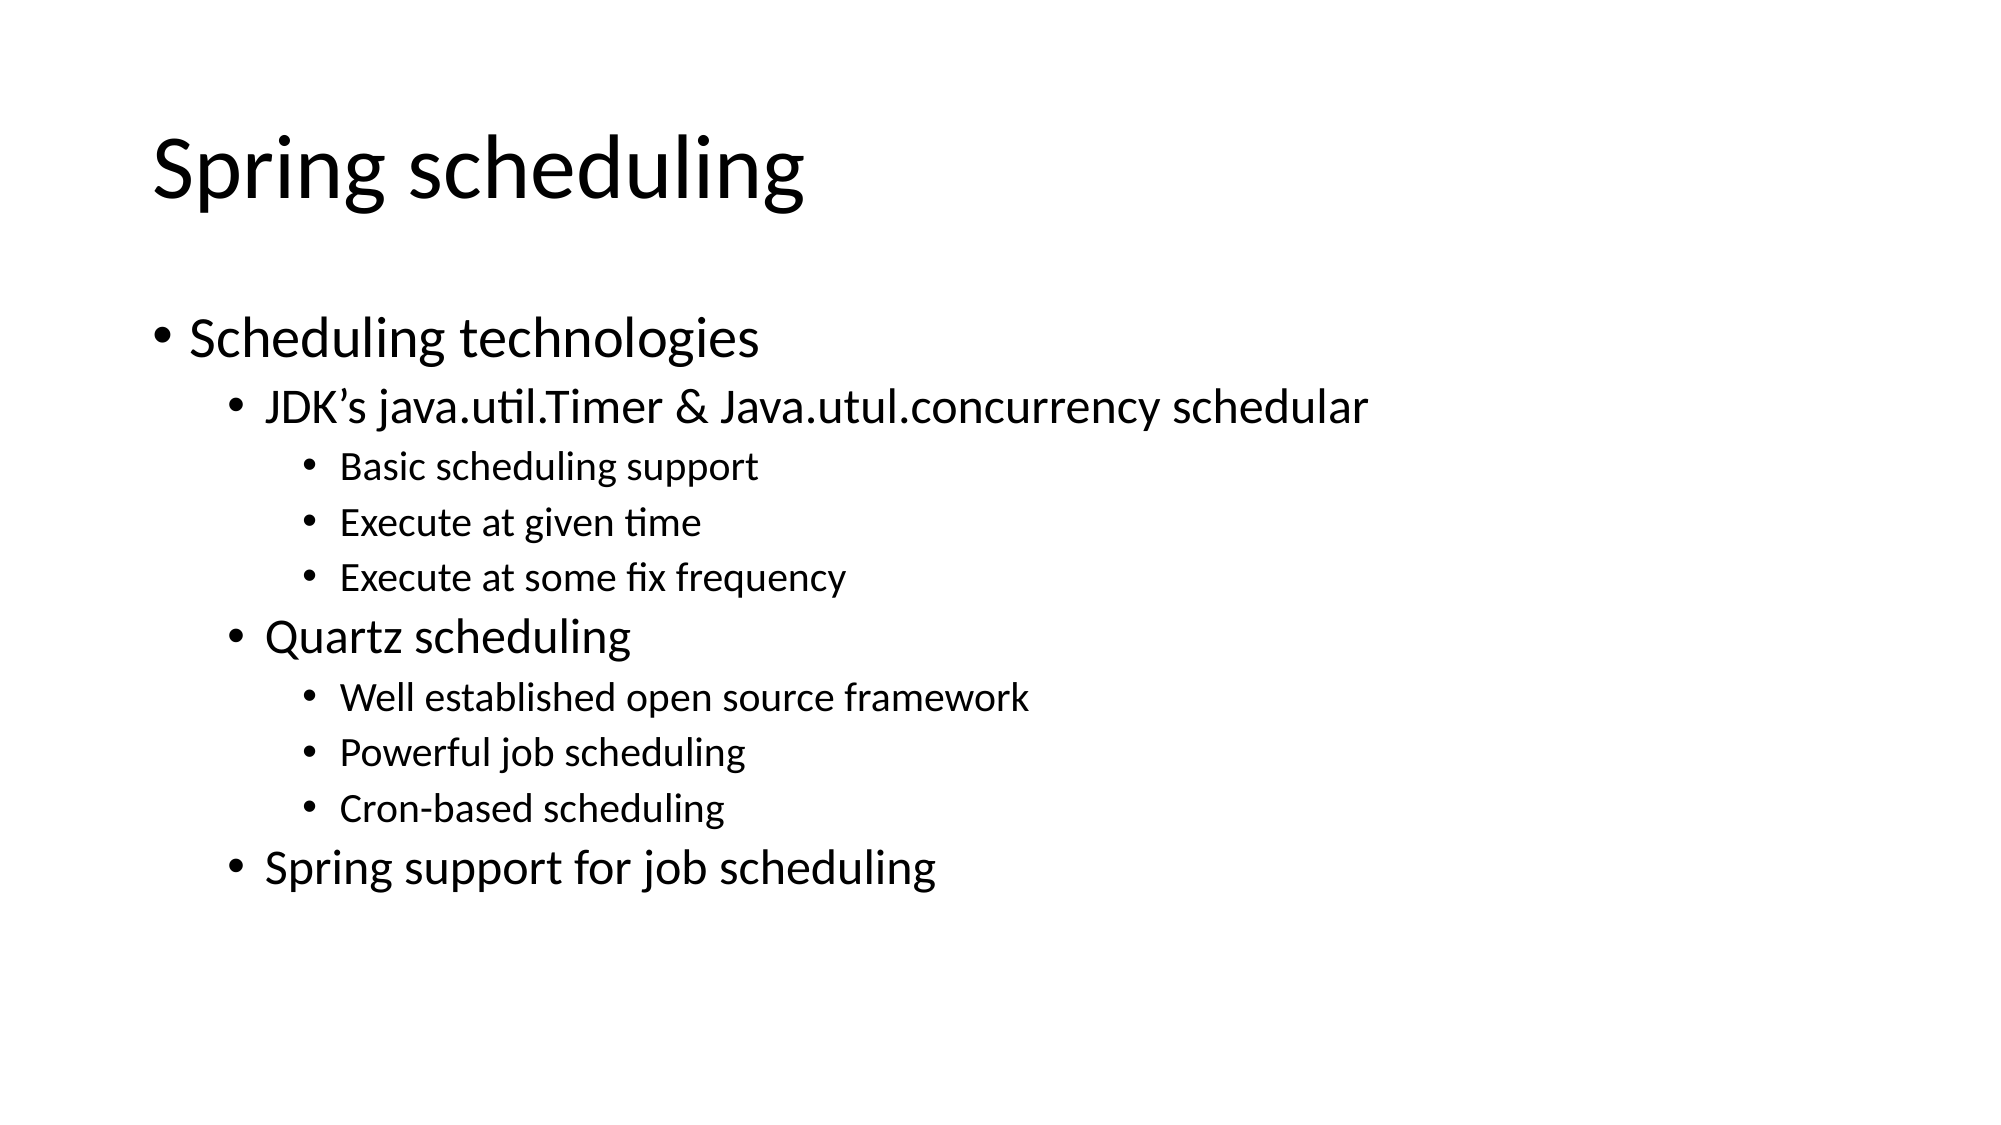

# Spring scheduling
Scheduling technologies
JDK’s java.util.Timer & Java.utul.concurrency schedular
Basic scheduling support
Execute at given time
Execute at some fix frequency
Quartz scheduling
Well established open source framework
Powerful job scheduling
Cron-based scheduling
Spring support for job scheduling